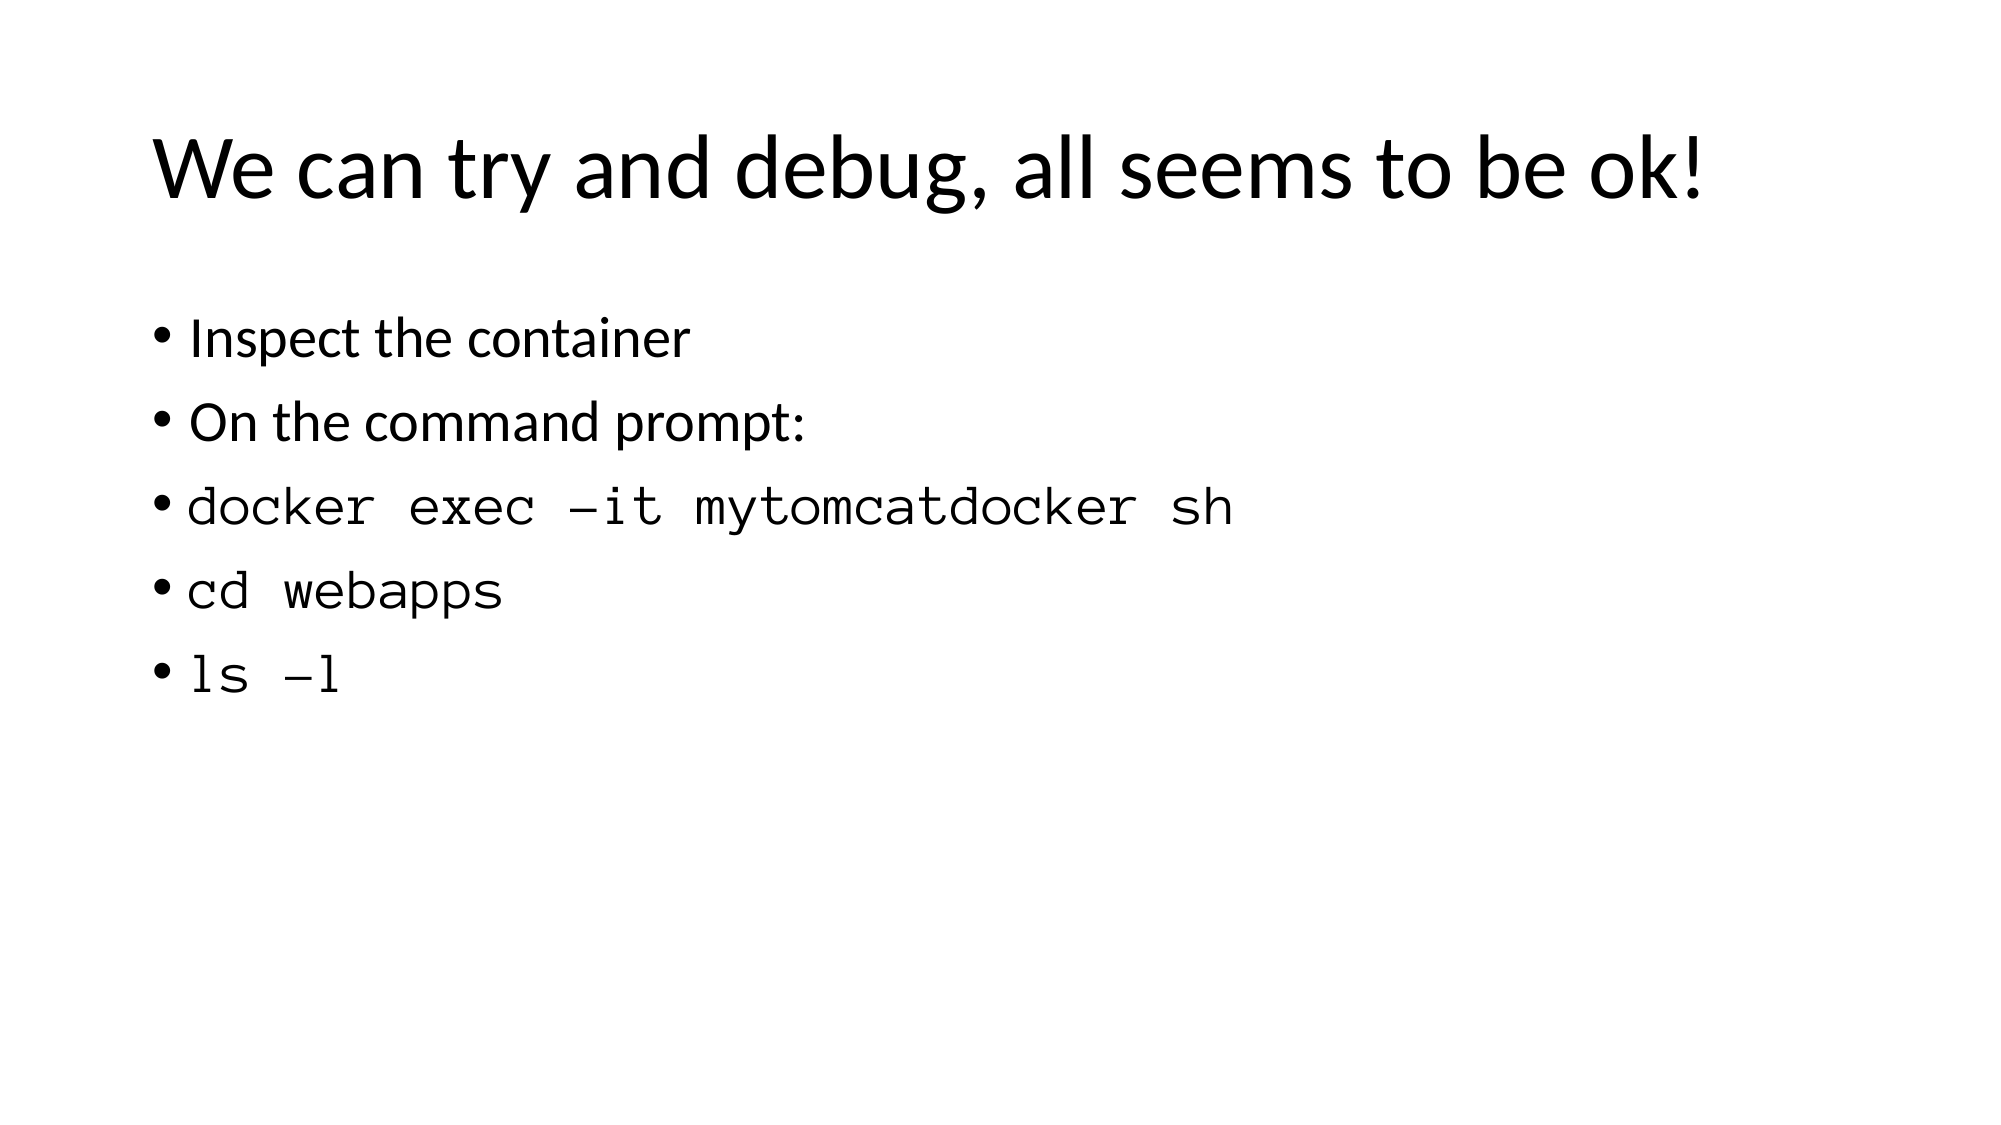

# We can try and debug, all seems to be ok!
Inspect the container
On the command prompt:
docker exec -it mytomcatdocker sh
cd webapps
ls –l